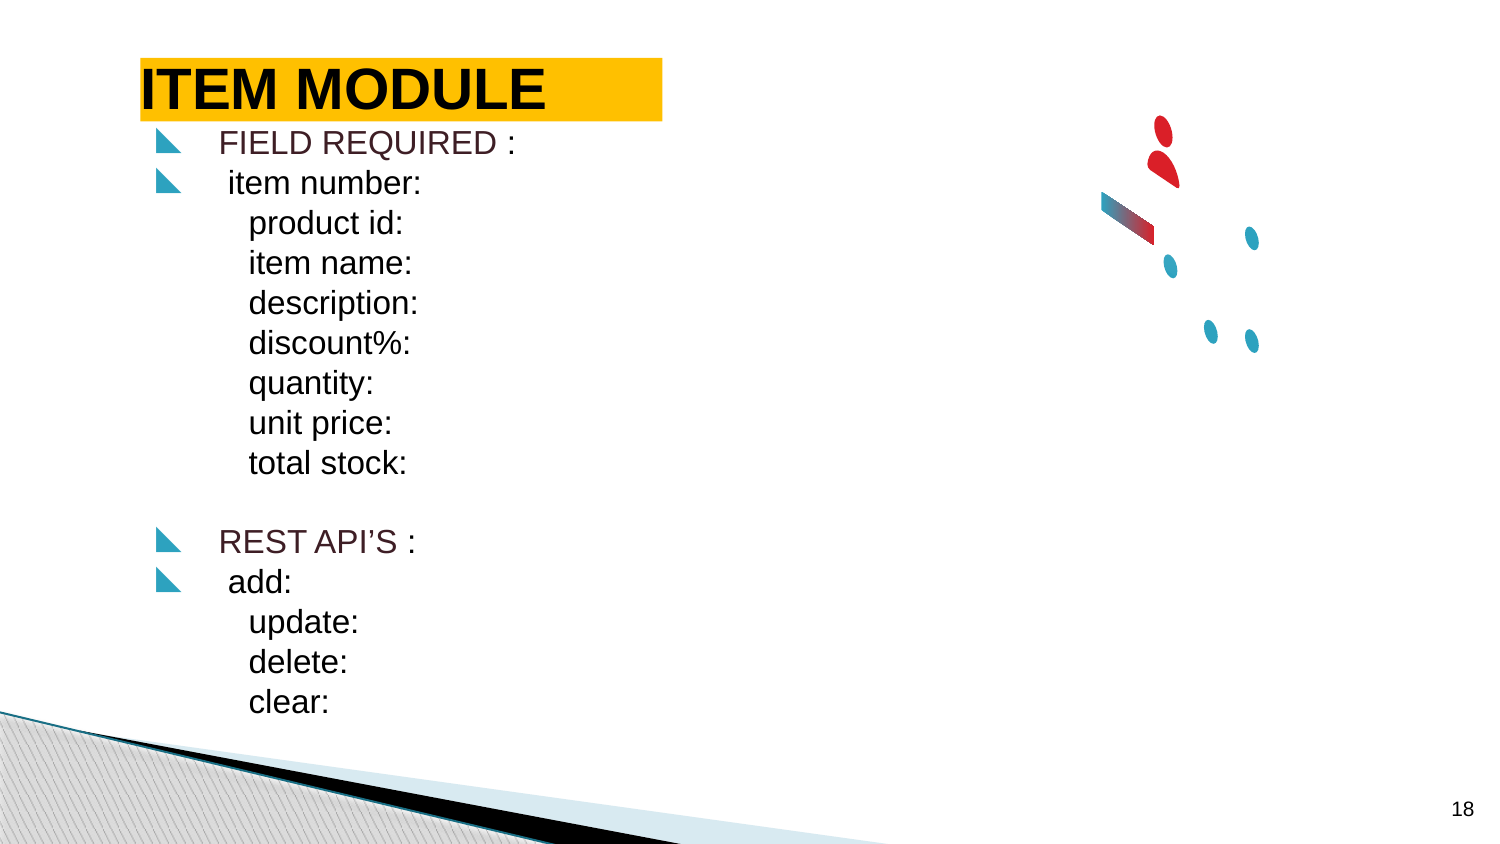

# ITEM MODULE
FIELD REQUIRED :
 item number:
          product id:
          item name:
          description:
          discount%:
          quantity:
          unit price:
          total stock:

REST API’S :
 add:
          update:
          delete:
          clear:

18